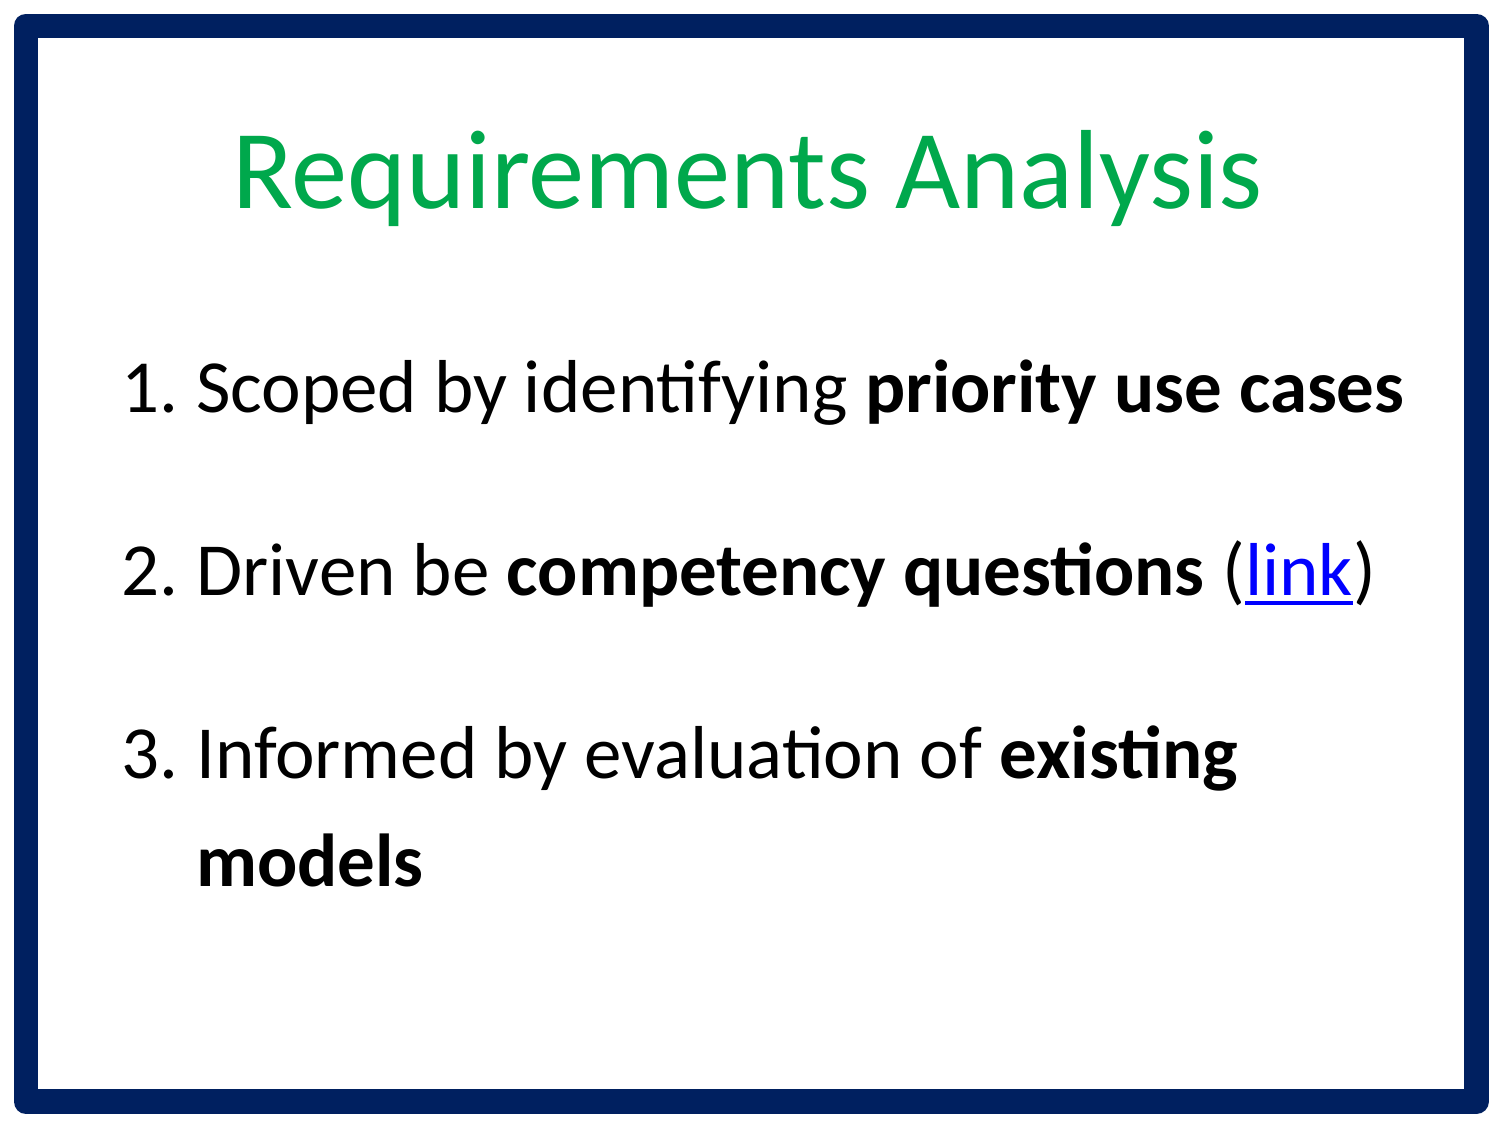

# Requirements Analysis
Scoped by identifying priority use cases
Driven be competency questions (link)
Informed by evaluation of existing models